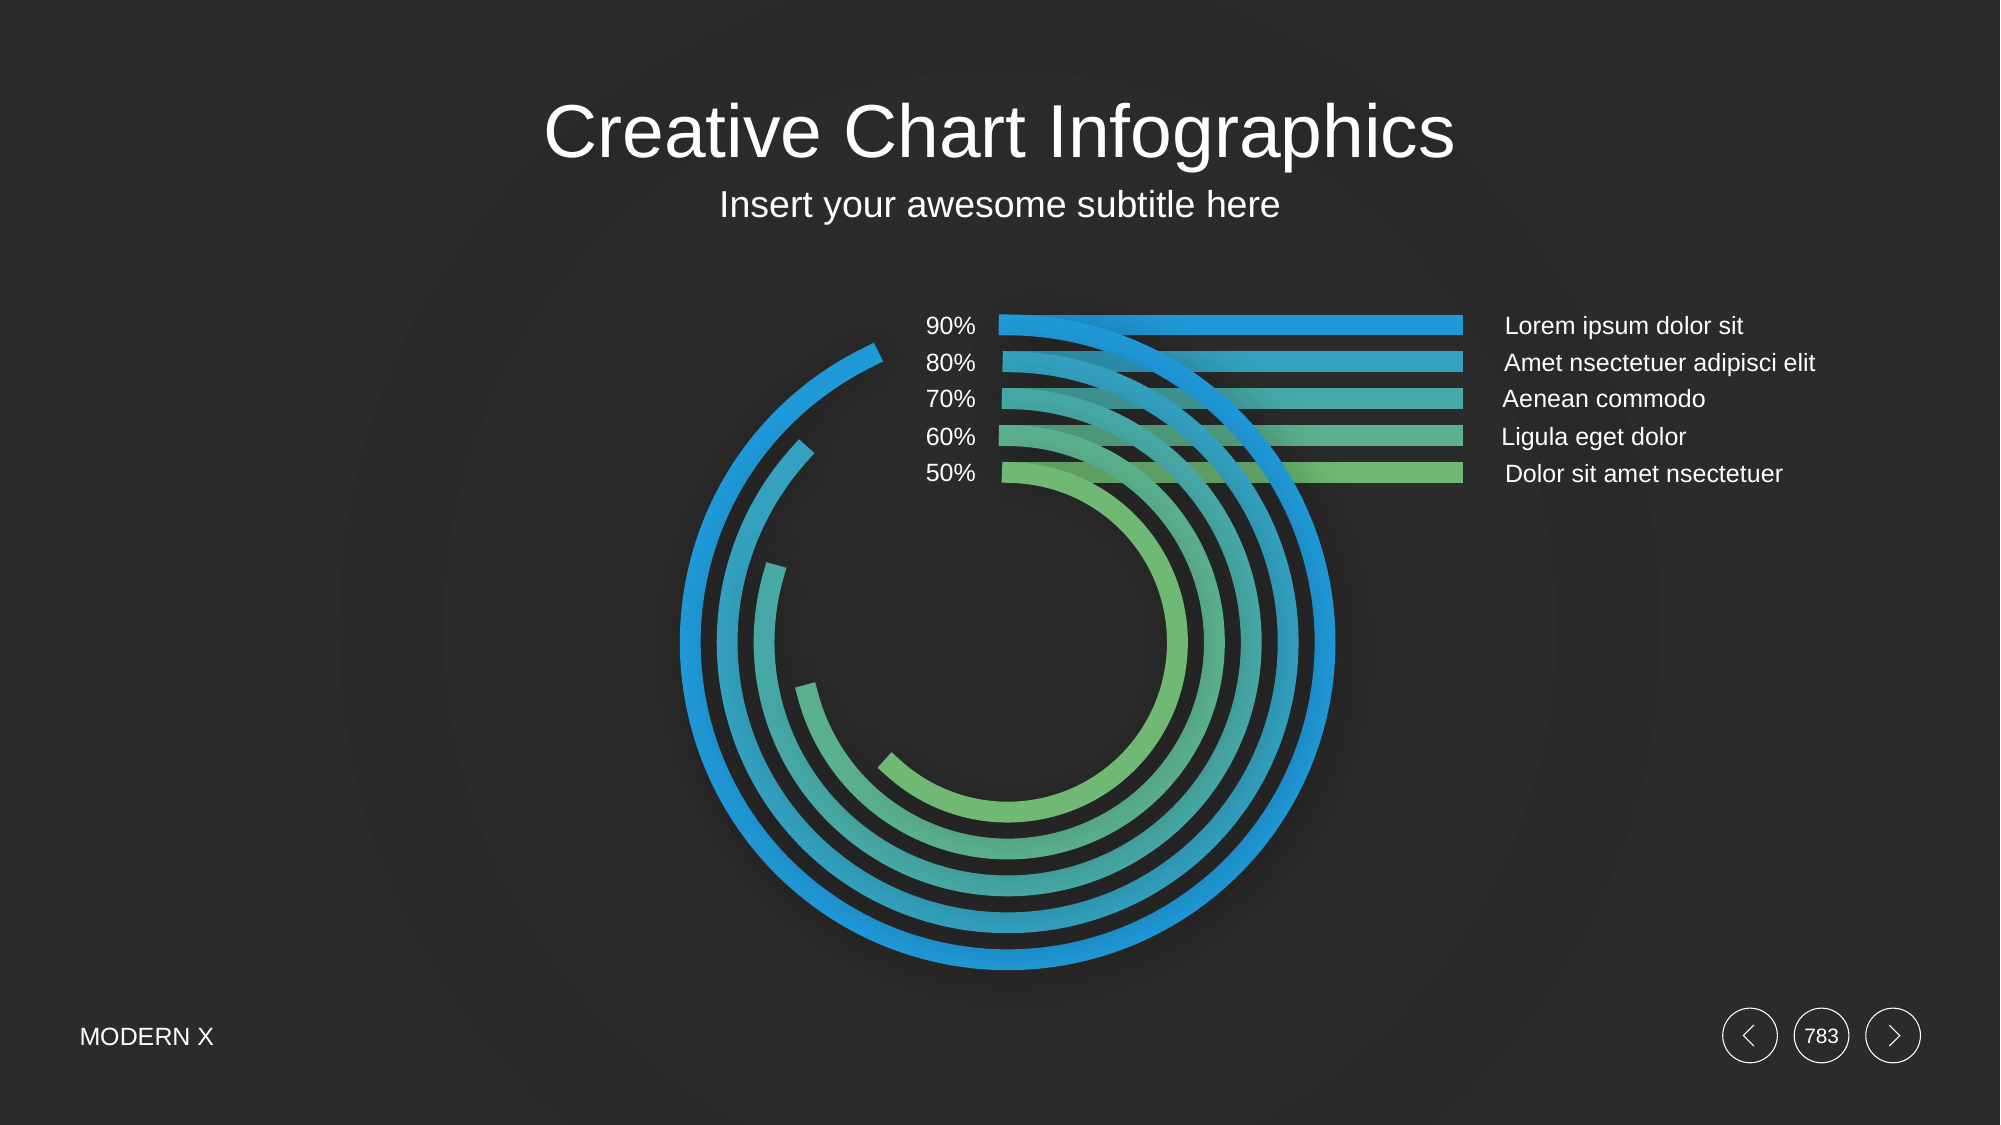

# Creative Chart Infographics
Insert your awesome subtitle here

90%
Lorem ipsum dolor sit

80%
Amet nsectetuer adipisci elit

70%
Aenean commodo

60%
Ligula eget dolor

50%
Dolor sit amet nsectetuer